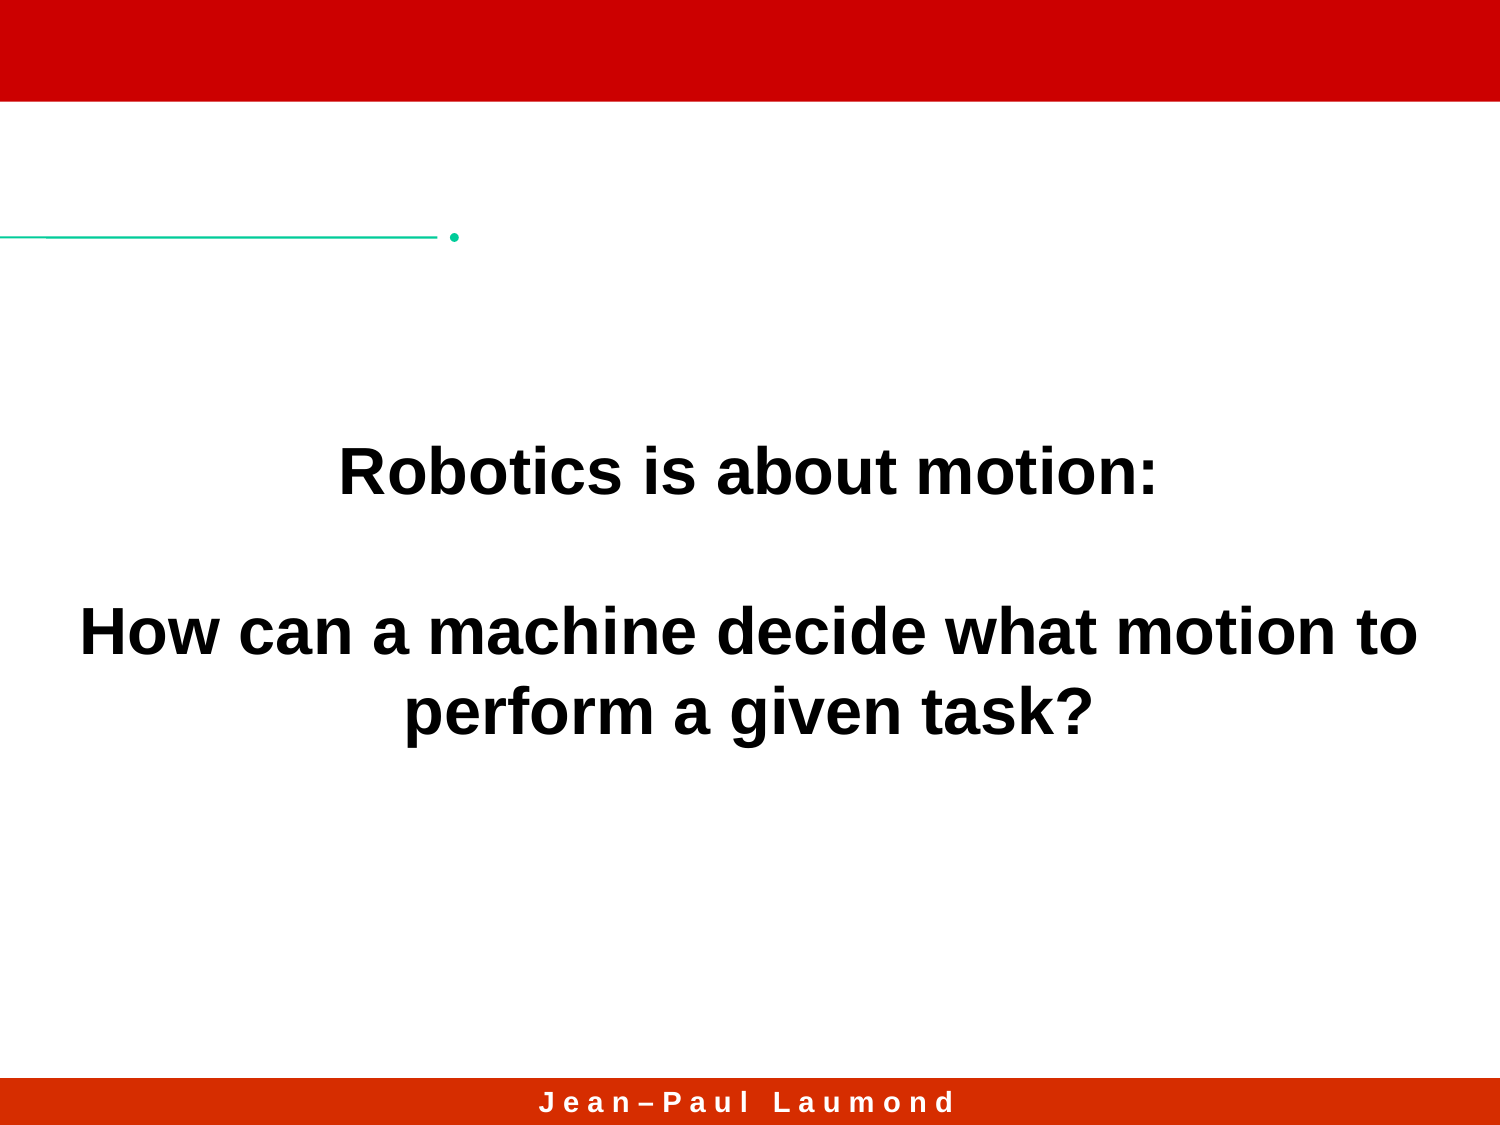

Robotics is about motion:

How can a machine decide what motion to perform a given task?